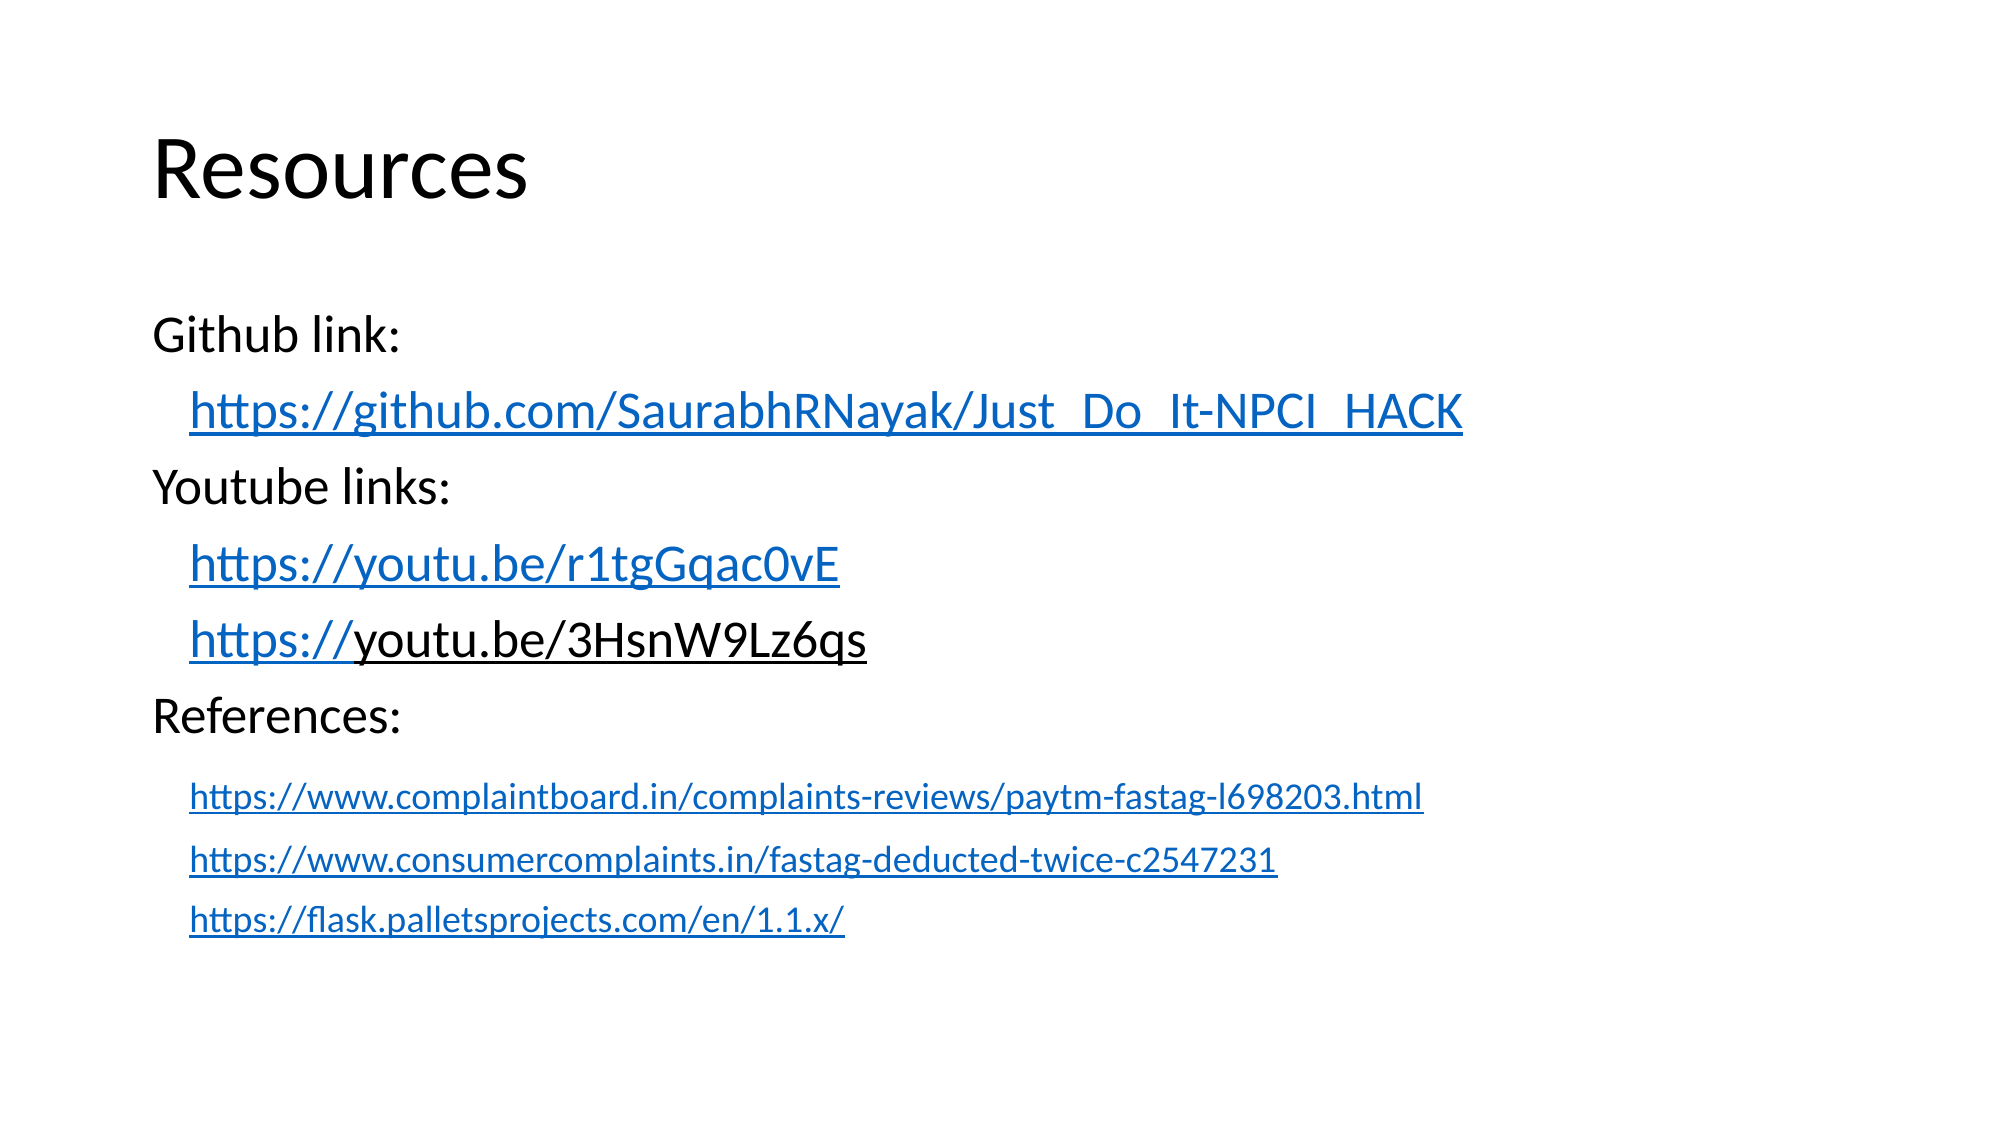

# Resources
Github link:
		https://github.com/SaurabhRNayak/Just_Do_It-NPCI_HACK
Youtube links:
		https://youtu.be/r1tgGqac0vE
		https://youtu.be/3HsnW9Lz6qs
References:
		https://www.complaintboard.in/complaints-reviews/paytm-fastag-l698203.html
		https://www.consumercomplaints.in/fastag-deducted-twice-c2547231
		https://flask.palletsprojects.com/en/1.1.x/